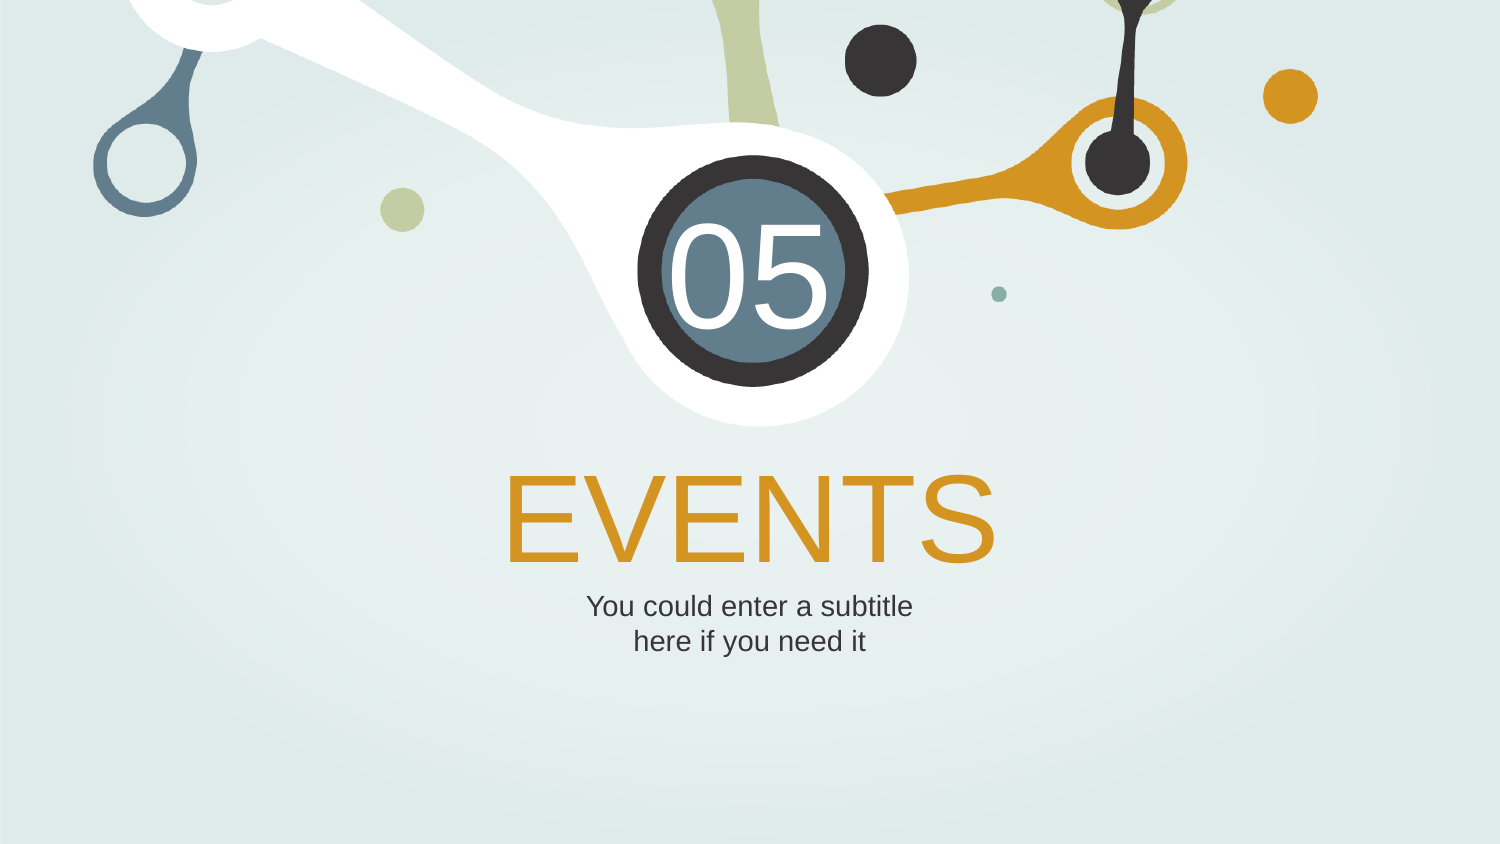

05
# EVENTS
You could enter a subtitle here if you need it